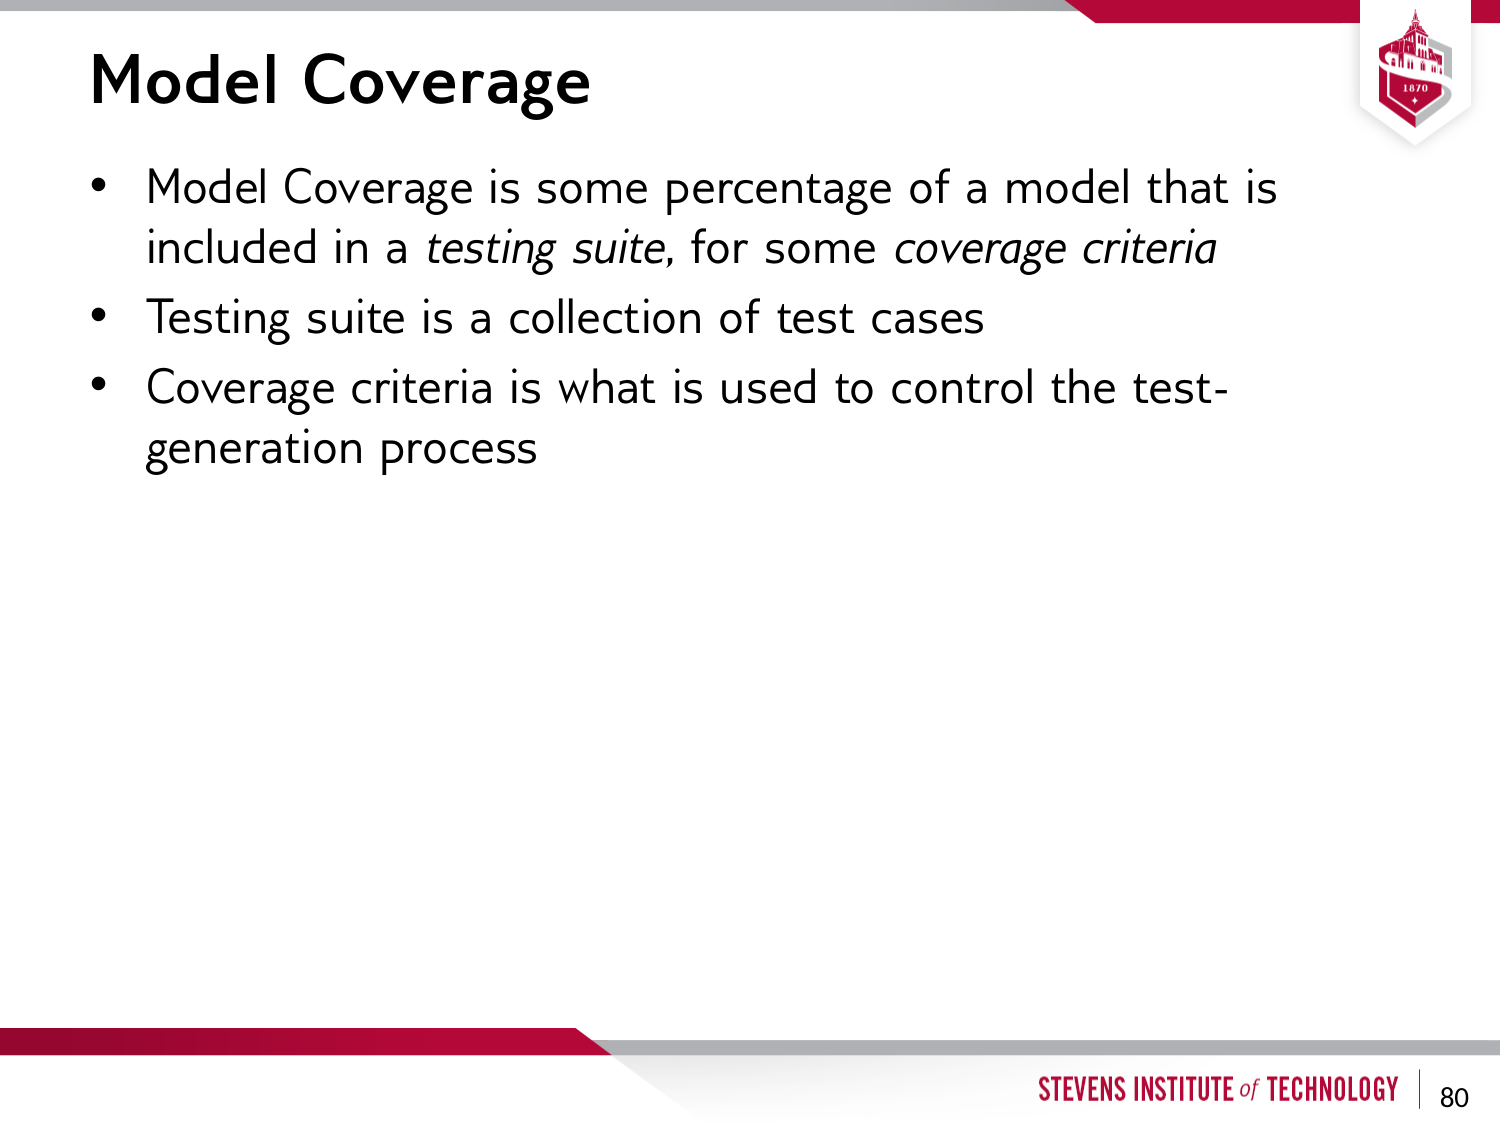

# Model Coverage
Model Coverage is some percentage of a model that is included in a testing suite, for some coverage criteria
Testing suite is a collection of test cases
Coverage criteria is what is used to control the test-generation process
80